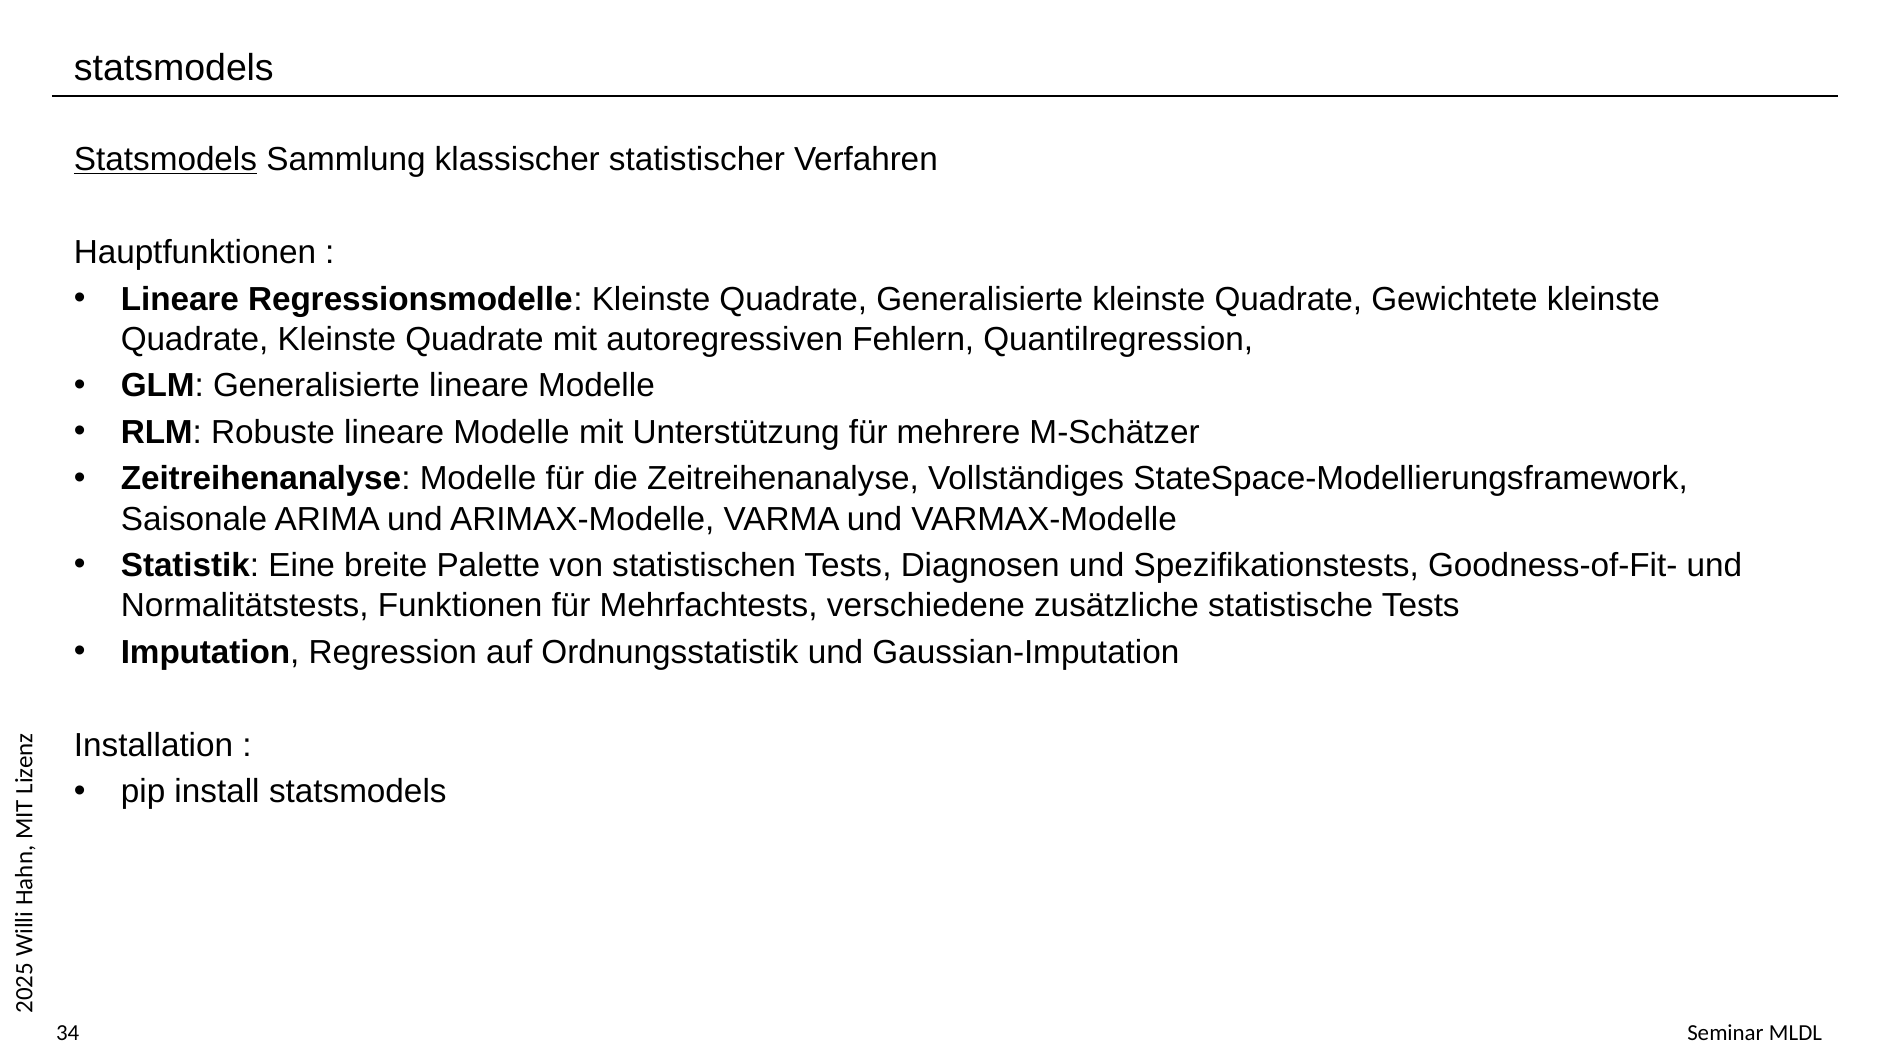

statsmodels
Statsmodels Sammlung klassischer statistischer Verfahren

Hauptfunktionen :
Lineare Regressionsmodelle: Kleinste Quadrate, Generalisierte kleinste Quadrate, Gewichtete kleinste Quadrate, Kleinste Quadrate mit autoregressiven Fehlern, Quantilregression,
GLM: Generalisierte lineare Modelle
RLM: Robuste lineare Modelle mit Unterstützung für mehrere M-Schätzer
Zeitreihenanalyse: Modelle für die Zeitreihenanalyse, Vollständiges StateSpace-Modellierungsframework, Saisonale ARIMA und ARIMAX-Modelle, VARMA und VARMAX-Modelle
Statistik: Eine breite Palette von statistischen Tests, Diagnosen und Spezifikationstests, Goodness-of-Fit- und Normalitätstests, Funktionen für Mehrfachtests, verschiedene zusätzliche statistische Tests
Imputation, Regression auf Ordnungsstatistik und Gaussian-Imputation

Installation :
pip install statsmodels